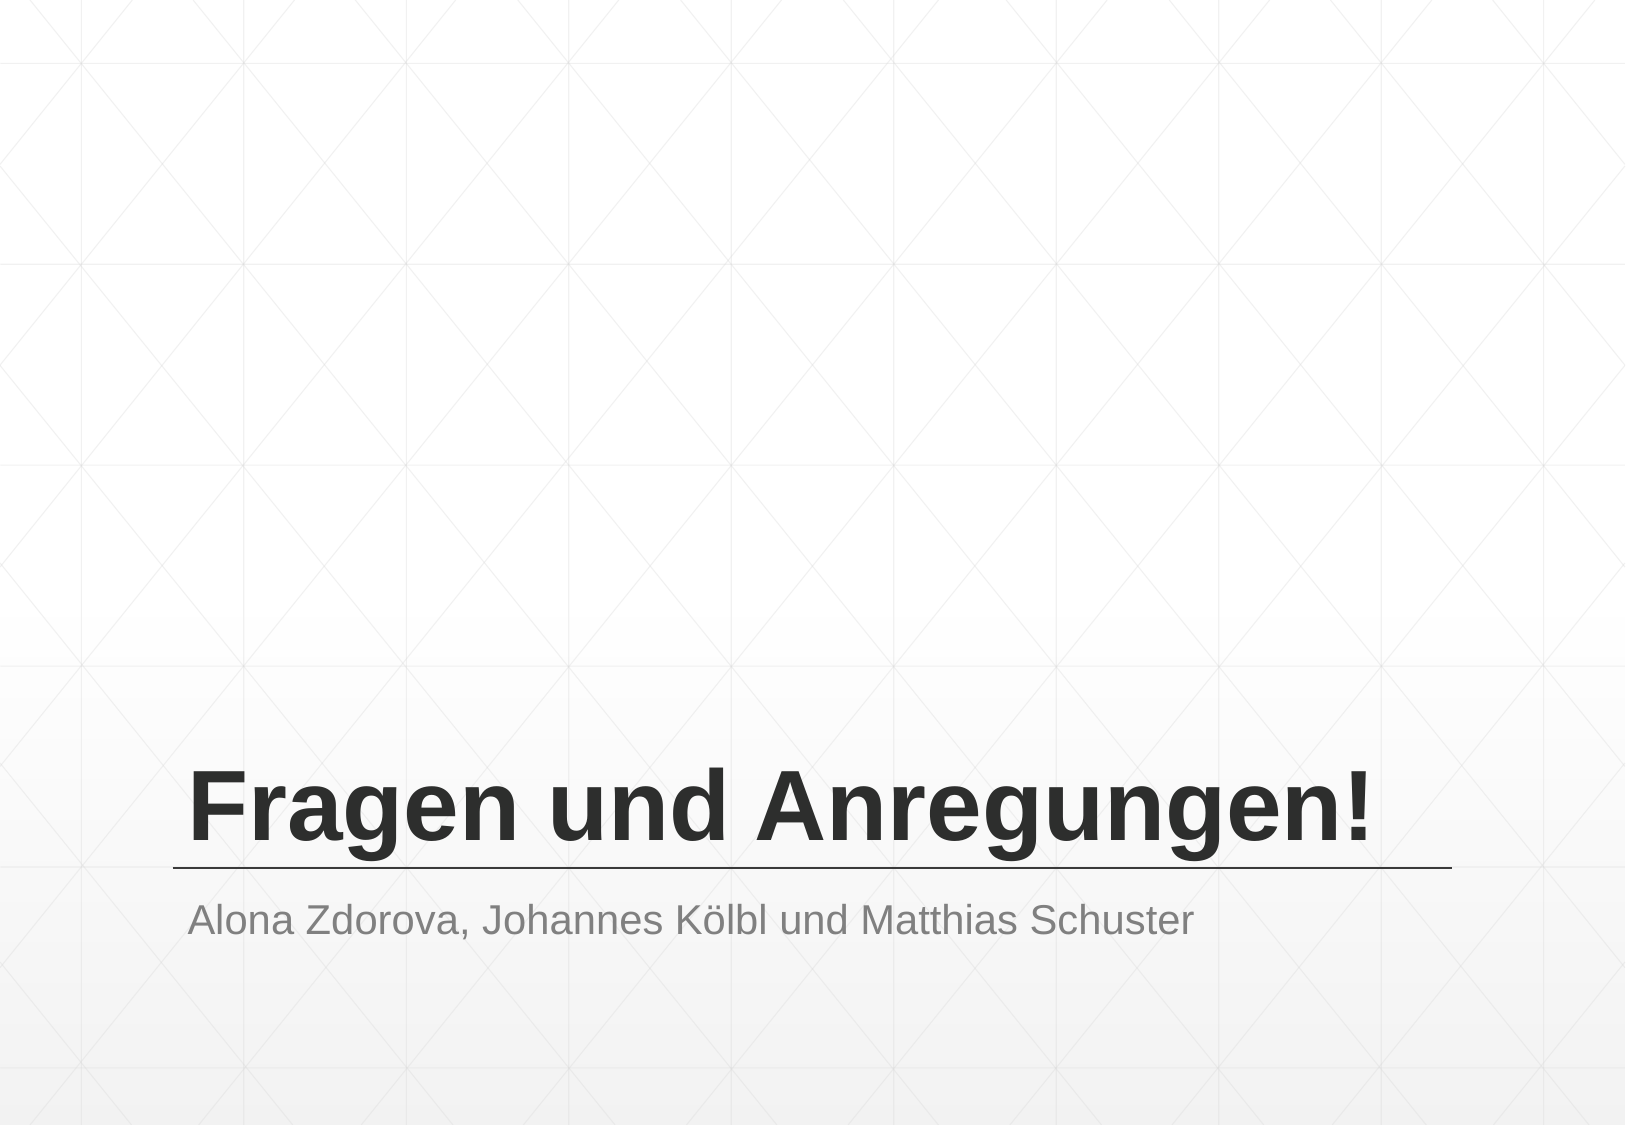

# Fragen und Anregungen!
Alona Zdorova, Johannes Kölbl und Matthias Schuster